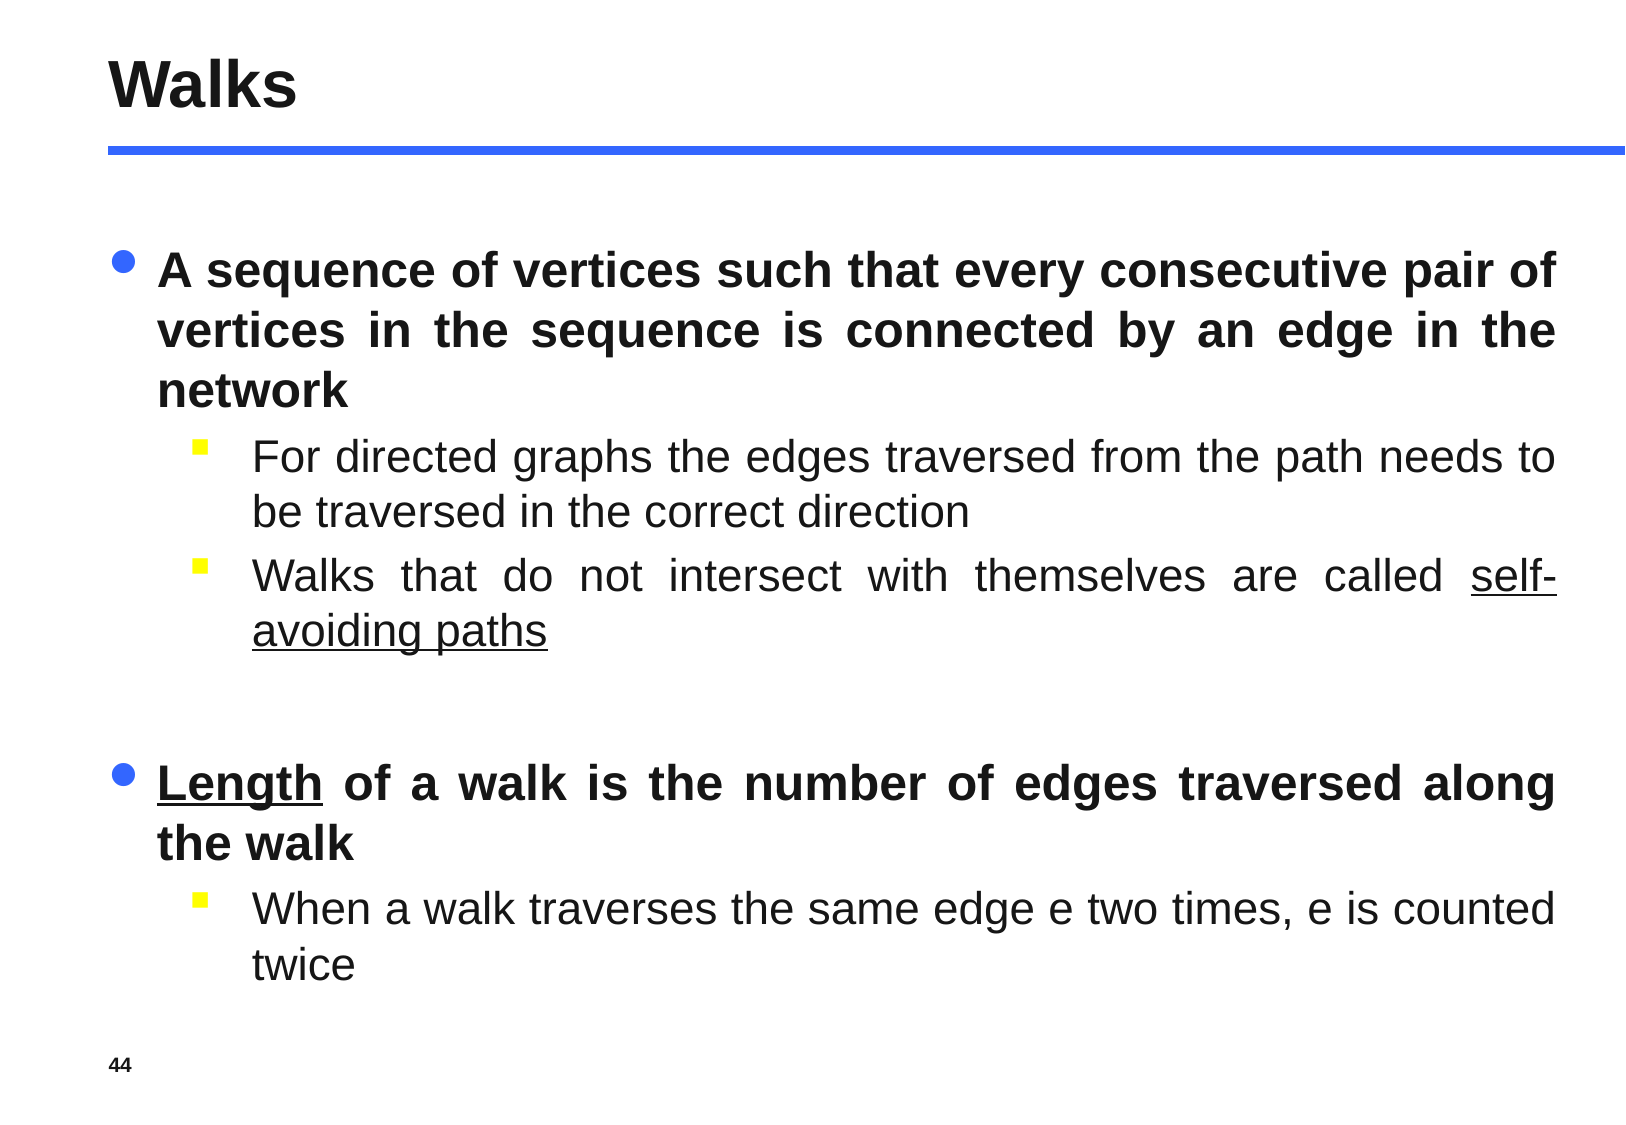

# Walks
A sequence of vertices such that every consecutive pair of vertices in the sequence is connected by an edge in the network
For directed graphs the edges traversed from the path needs to be traversed in the correct direction
Walks that do not intersect with themselves are called self-avoiding paths

Length of a walk is the number of edges traversed along the walk
When a walk traverses the same edge e two times, e is counted twice
44